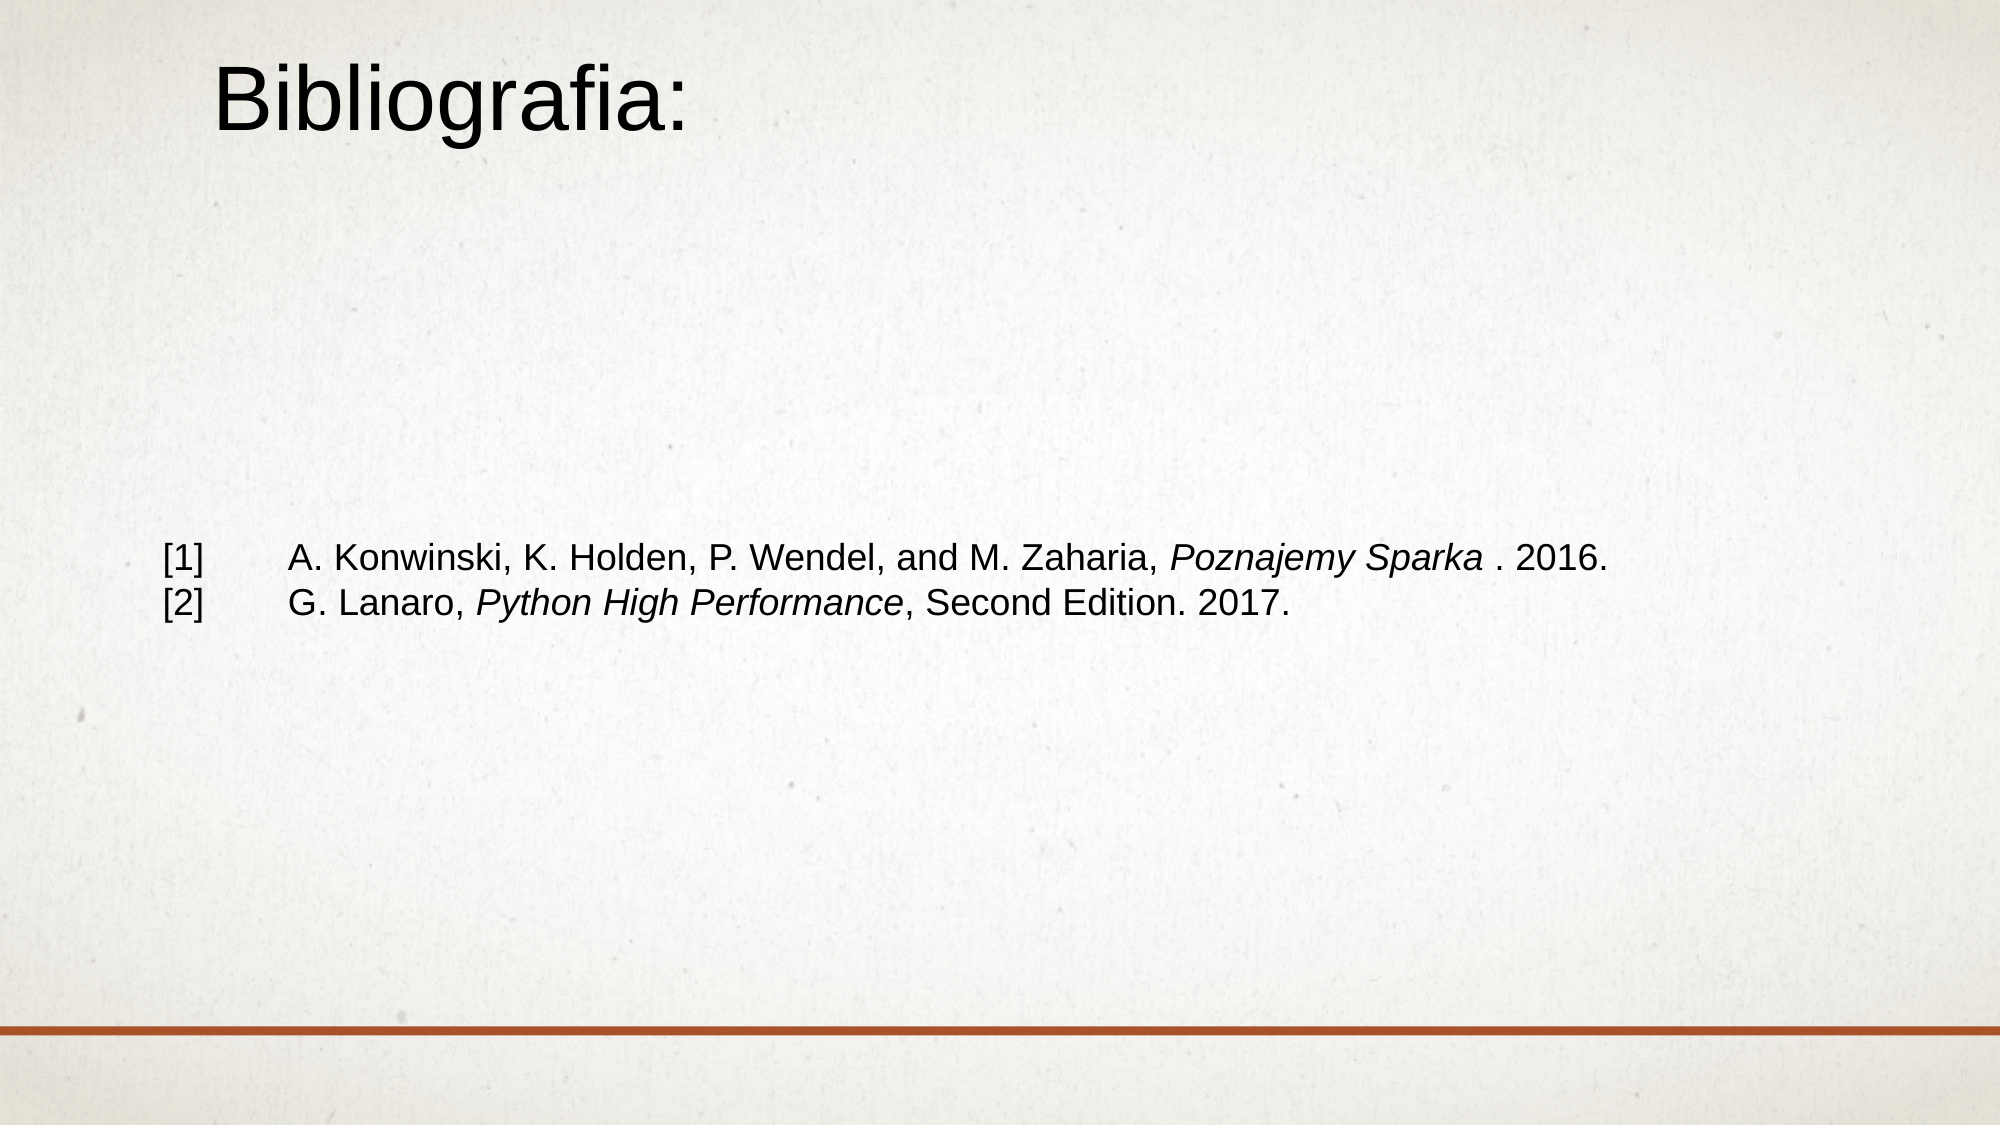

# Bibliografia:
[1]        A. Konwinski, K. Holden, P. Wendel, and M. Zaharia, Poznajemy Sparka . 2016.
[2]        G. Lanaro, Python High Performance, Second Edition. 2017.